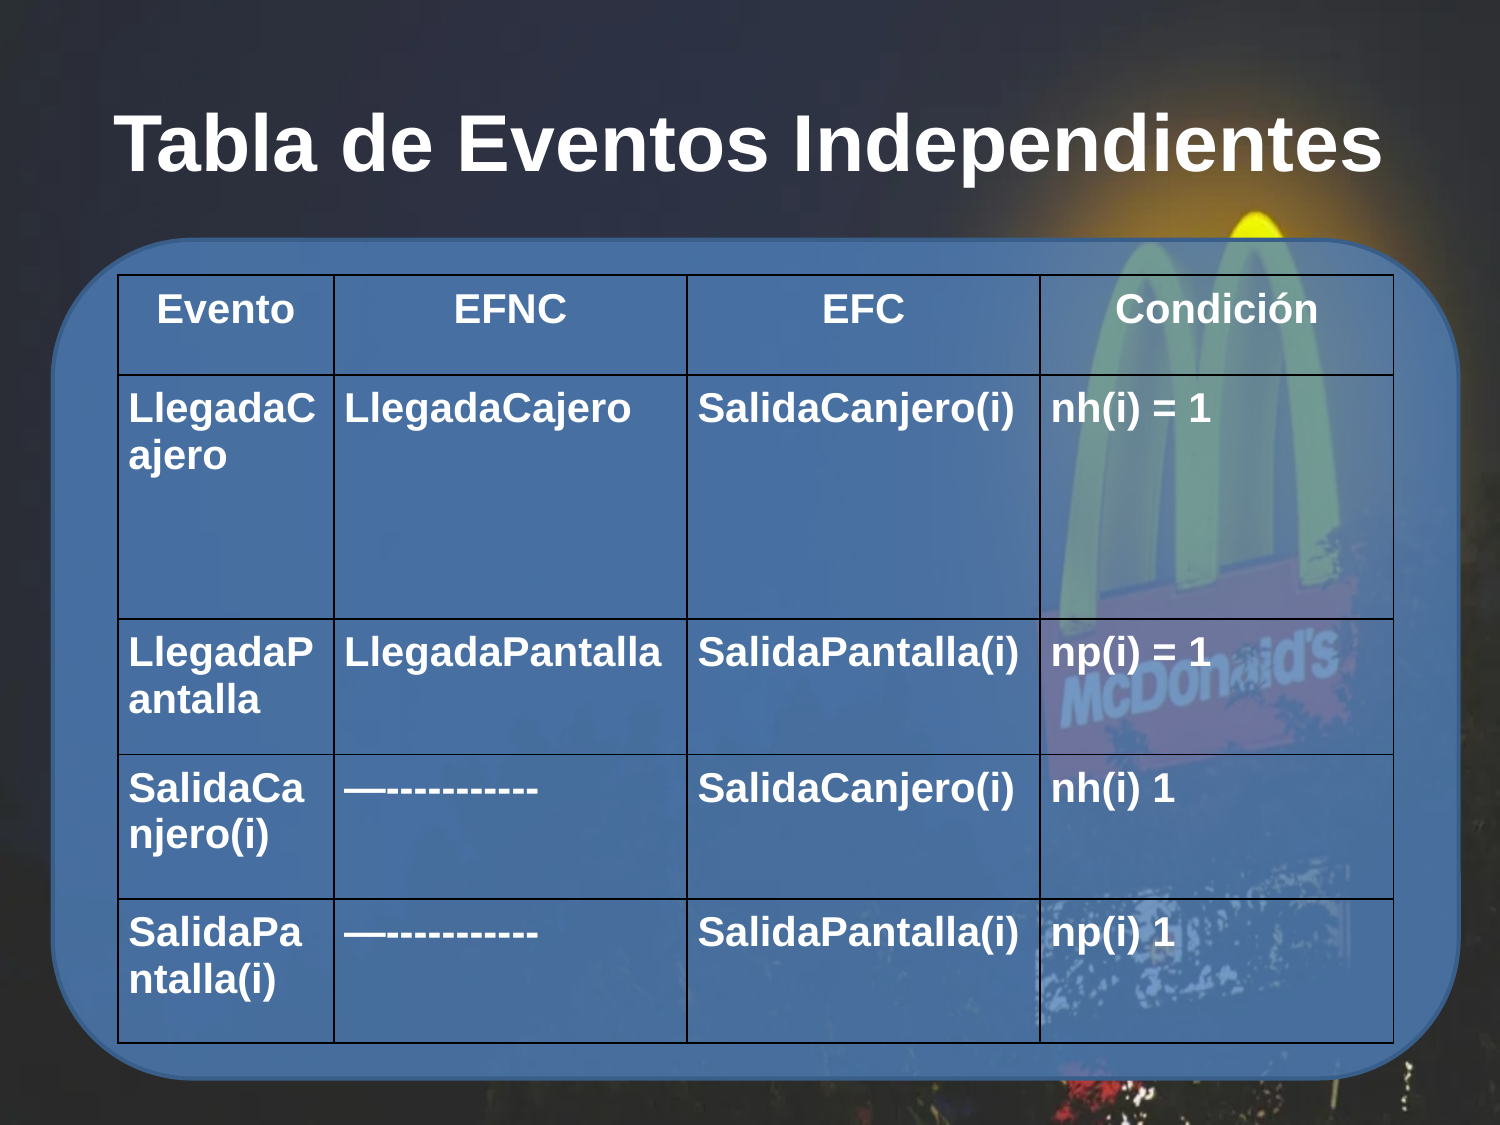

# Tabla de Eventos Independientes

| Evento | EFNC | EFC | Condición |
| --- | --- | --- | --- |
| LlegadaCajero | LlegadaCajero | SalidaCanjero(i) | nh(i) = 1 |
| LlegadaPantalla | LlegadaPantalla | SalidaPantalla(i) | np(i) = 1 |
| SalidaCanjero(i) | —----------- | SalidaCanjero(i) | nh(i) 1 |
| SalidaPantalla(i) | —----------- | SalidaPantalla(i) | np(i) 1 |